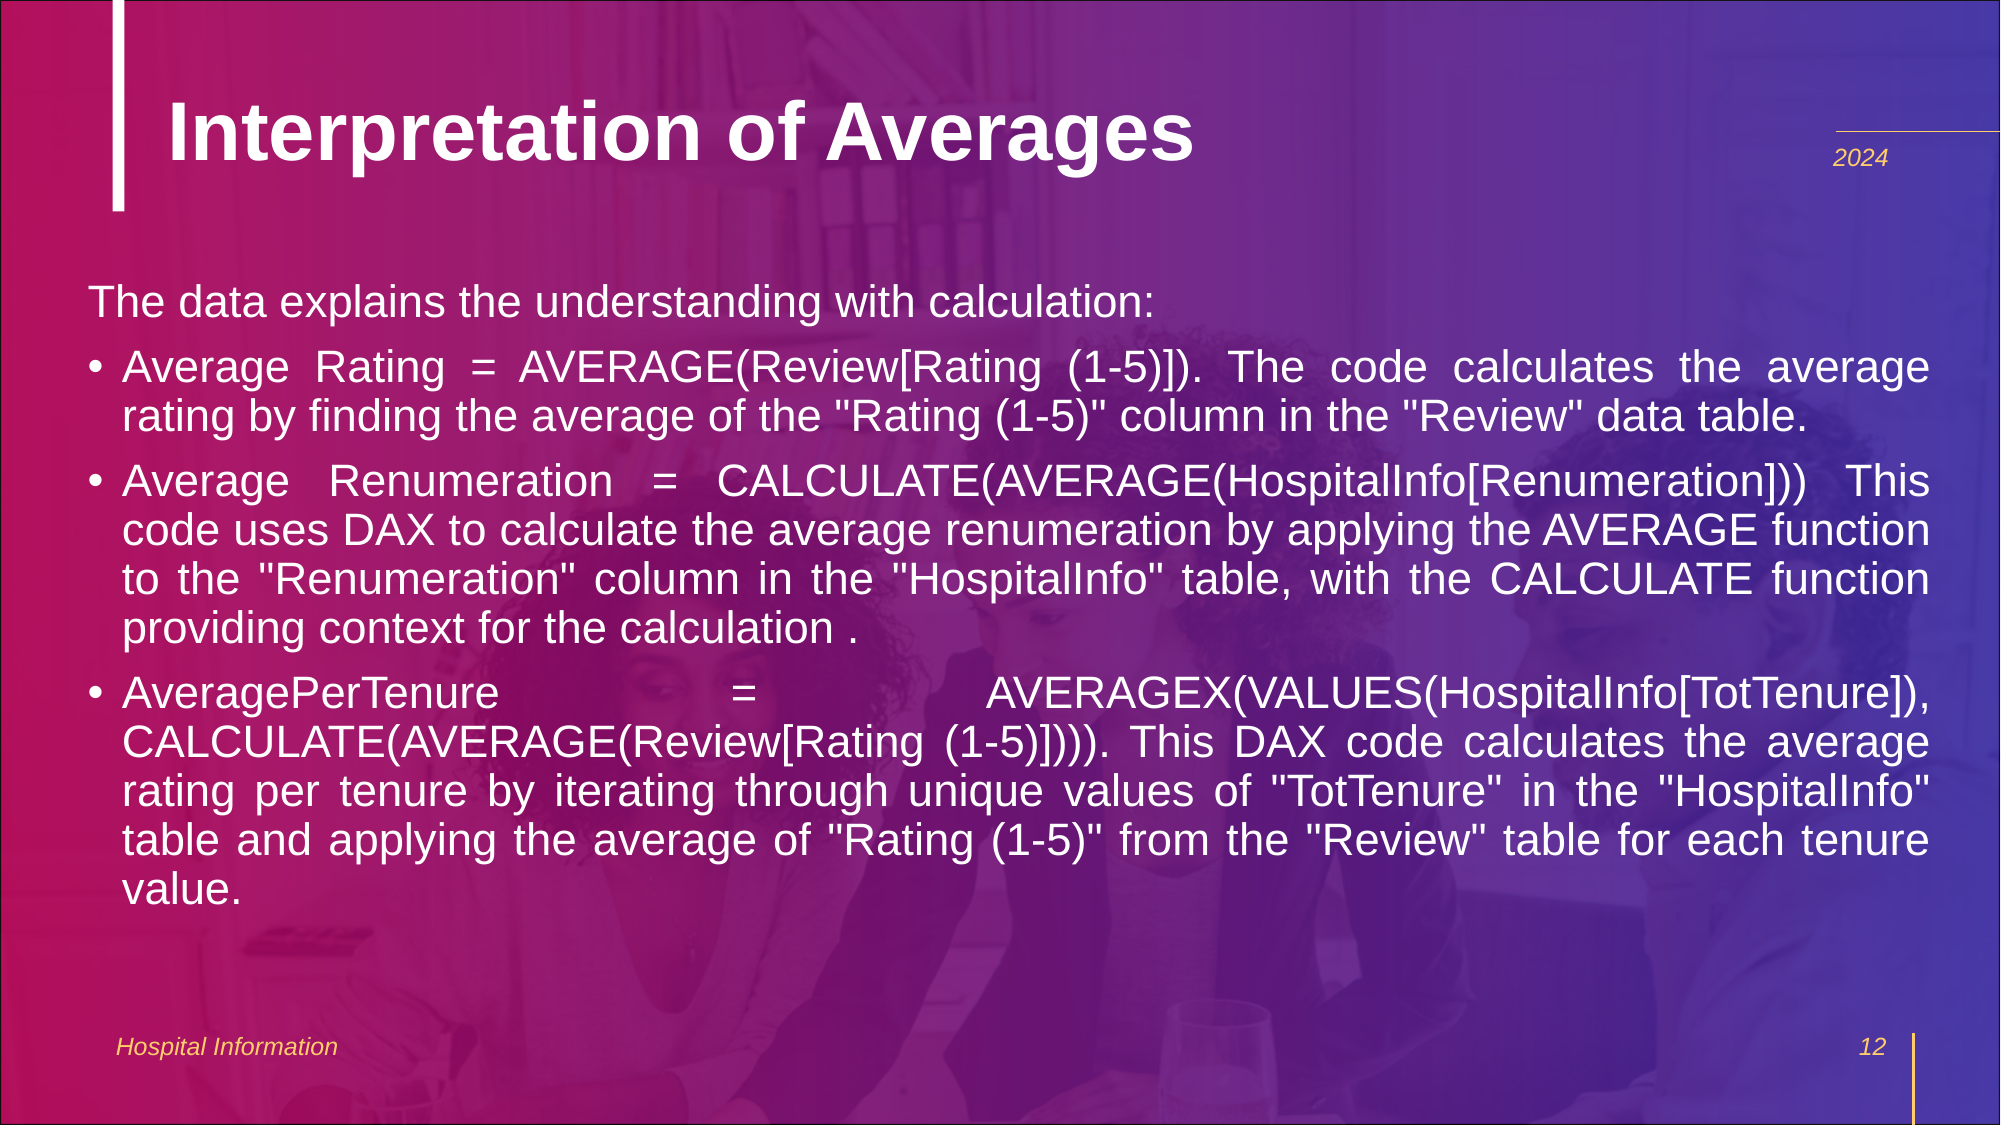

# Interpretation of Averages
2024
The data explains the understanding with calculation:
Average Rating = AVERAGE(Review[Rating (1-5)]). The code calculates the average rating by finding the average of the "Rating (1-5)" column in the "Review" data table.
Average Renumeration = CALCULATE(AVERAGE(HospitalInfo[Renumeration])) This code uses DAX to calculate the average renumeration by applying the AVERAGE function to the "Renumeration" column in the "HospitalInfo" table, with the CALCULATE function providing context for the calculation .
AveragePerTenure = AVERAGEX(VALUES(HospitalInfo[TotTenure]), CALCULATE(AVERAGE(Review[Rating (1-5)]))). This DAX code calculates the average rating per tenure by iterating through unique values of "TotTenure" in the "HospitalInfo" table and applying the average of "Rating (1-5)" from the "Review" table for each tenure value.
Hospital Information
12